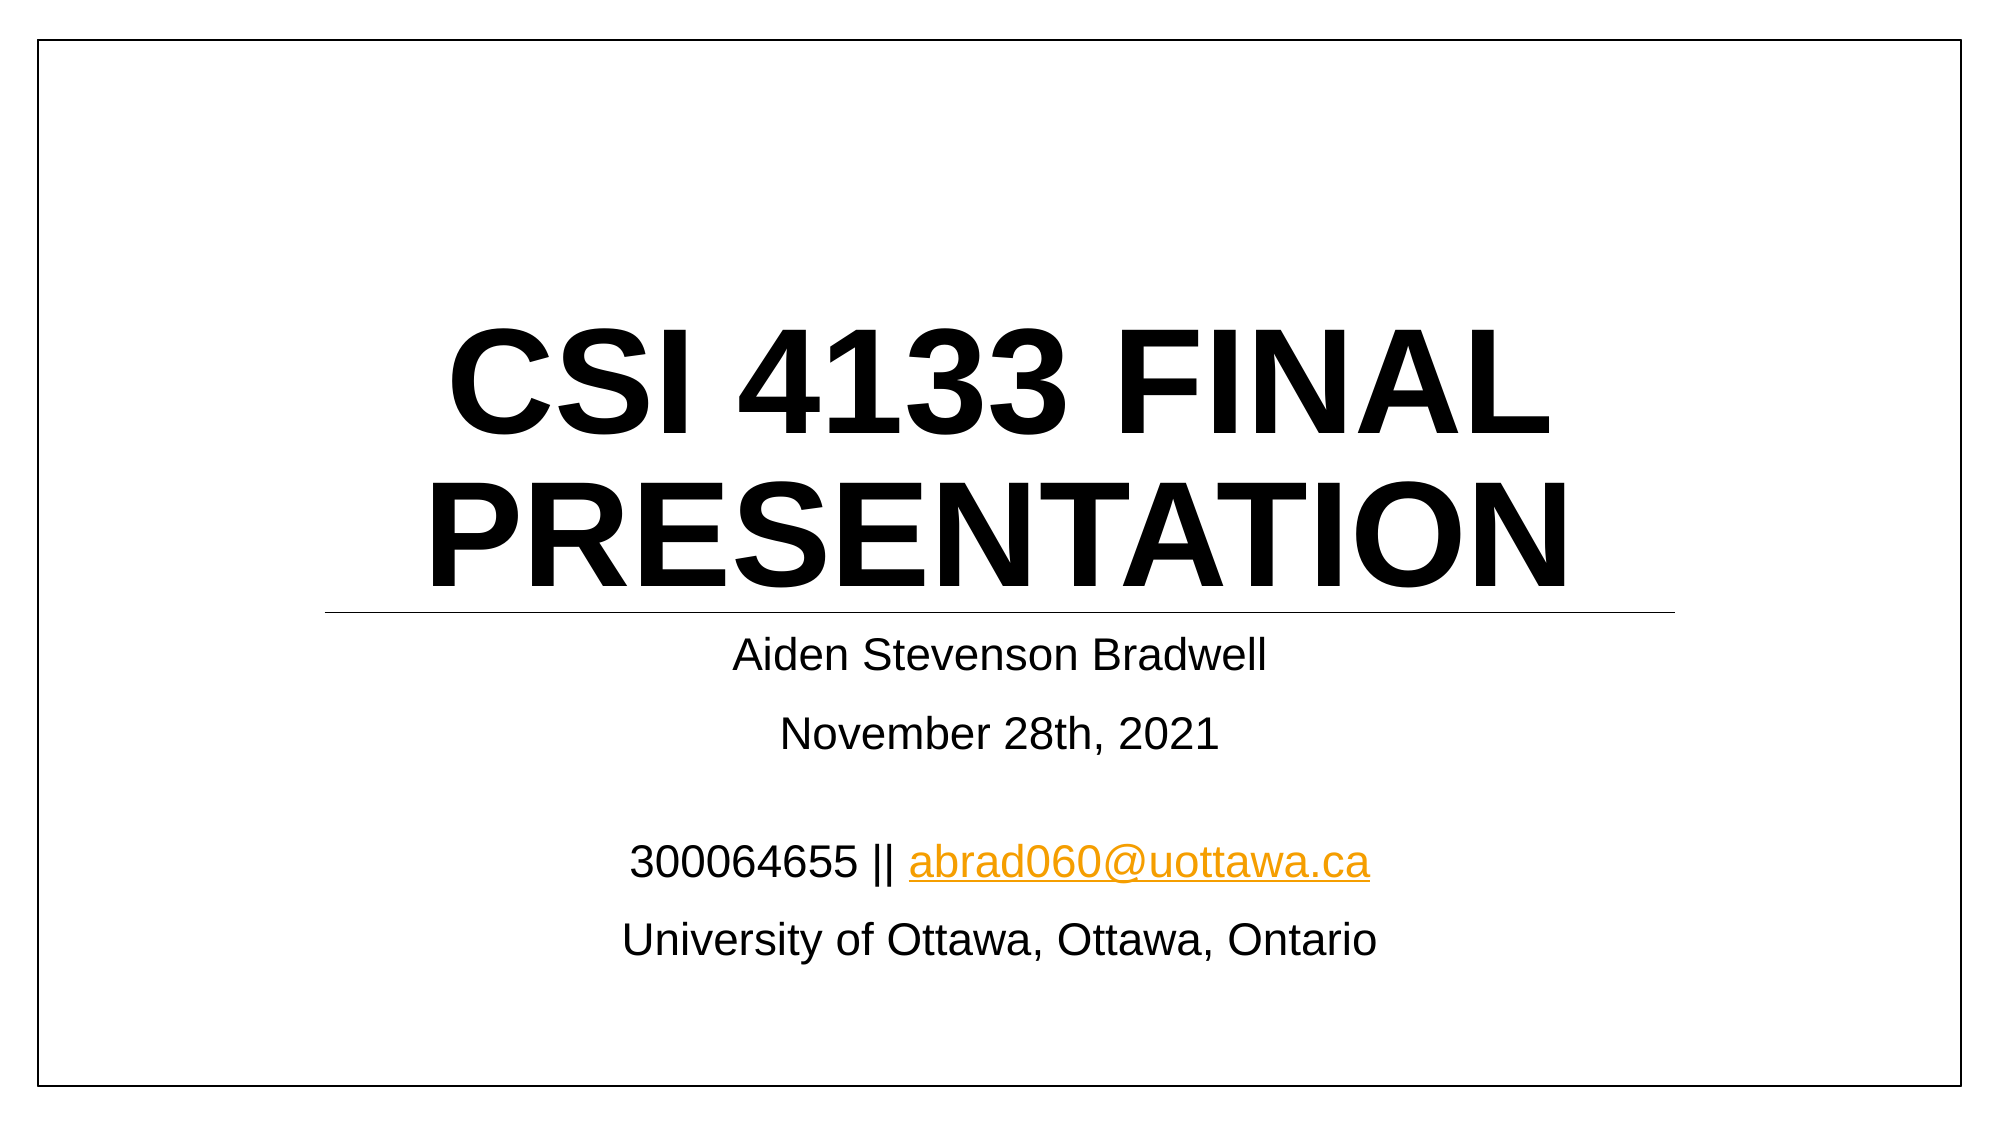

# CSI 4133 Final Presentation
Aiden Stevenson Bradwell
November 28th, 2021
300064655 || abrad060@uottawa.ca
University of Ottawa, Ottawa, Ontario